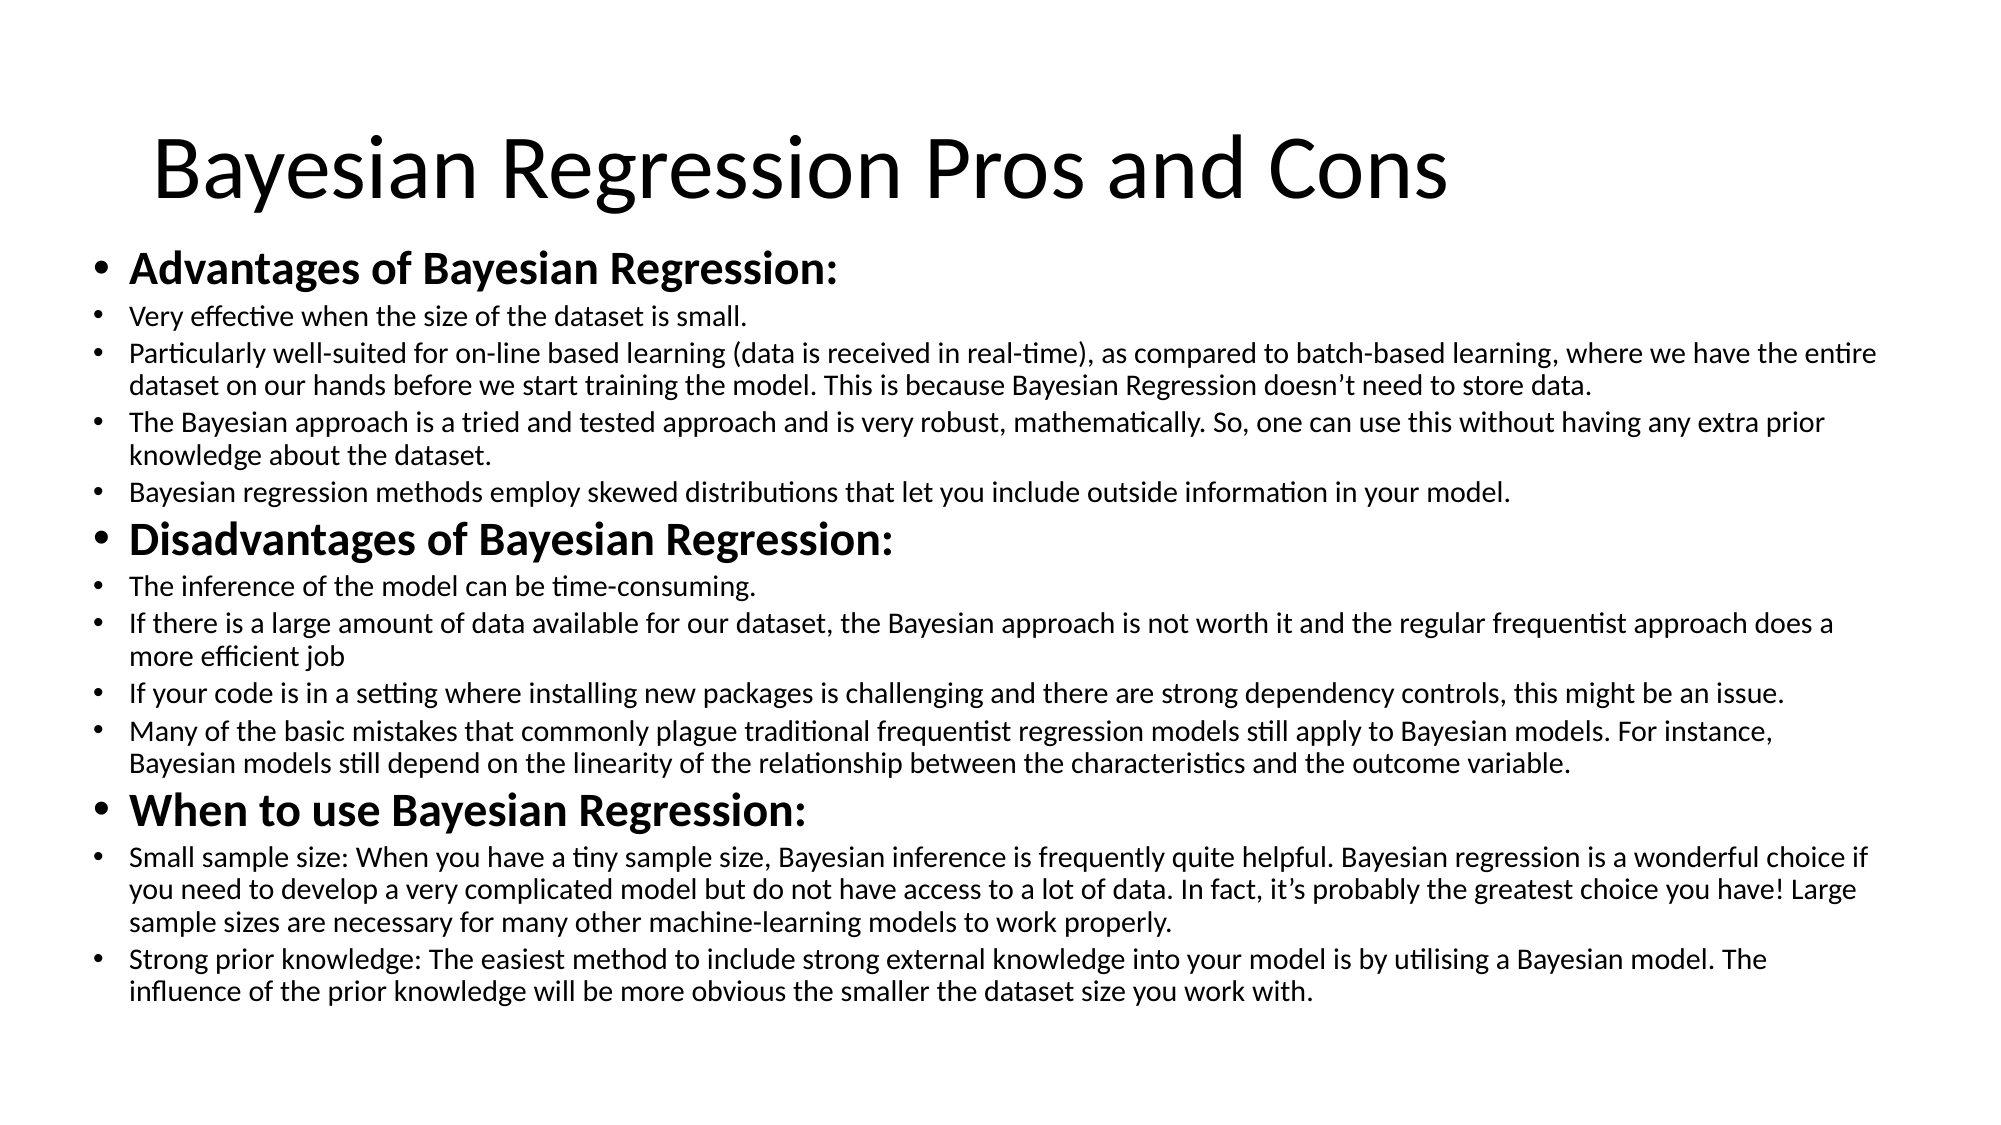

# Bayesian Regression Pros and Cons
Advantages of Bayesian Regression:
Very effective when the size of the dataset is small.
Particularly well-suited for on-line based learning (data is received in real-time), as compared to batch-based learning, where we have the entire dataset on our hands before we start training the model. This is because Bayesian Regression doesn’t need to store data.
The Bayesian approach is a tried and tested approach and is very robust, mathematically. So, one can use this without having any extra prior knowledge about the dataset.
Bayesian regression methods employ skewed distributions that let you include outside information in your model.
Disadvantages of Bayesian Regression:
The inference of the model can be time-consuming.
If there is a large amount of data available for our dataset, the Bayesian approach is not worth it and the regular frequentist approach does a more efficient job
If your code is in a setting where installing new packages is challenging and there are strong dependency controls, this might be an issue.
Many of the basic mistakes that commonly plague traditional frequentist regression models still apply to Bayesian models. For instance, Bayesian models still depend on the linearity of the relationship between the characteristics and the outcome variable.
When to use Bayesian Regression:
Small sample size: When you have a tiny sample size, Bayesian inference is frequently quite helpful. Bayesian regression is a wonderful choice if you need to develop a very complicated model but do not have access to a lot of data. In fact, it’s probably the greatest choice you have! Large sample sizes are necessary for many other machine-learning models to work properly.
Strong prior knowledge: The easiest method to include strong external knowledge into your model is by utilising a Bayesian model. The influence of the prior knowledge will be more obvious the smaller the dataset size you work with.